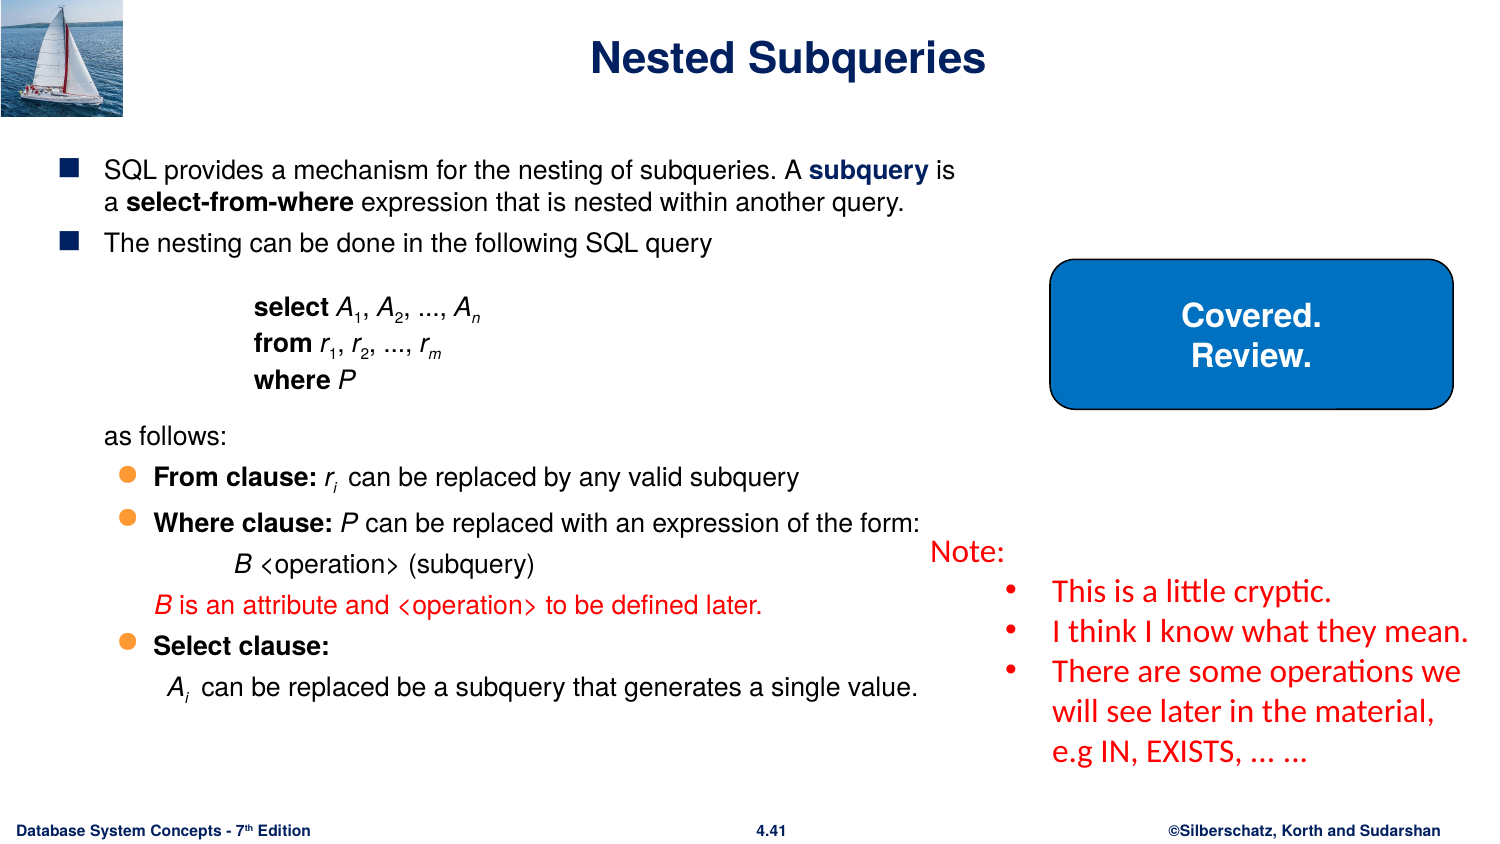

# Nested Subqueries
SQL provides a mechanism for the nesting of subqueries. A subquery is a select-from-where expression that is nested within another query.
The nesting can be done in the following SQL query
	select A1, A2, ..., An
	from r1, r2, ..., rm
	where P
as follows:
From clause: ri  can be replaced by any valid subquery
Where clause: P can be replaced with an expression of the form:
                B <operation> (subquery)
     B is an attribute and <operation> to be defined later.
Select clause:
Ai   can be replaced be a subquery that generates a single value.
Covered.
Review.
Note:
This is a little cryptic.
I think I know what they mean.
There are some operations we
will see later in the material,
e.g IN, EXISTS, ... ...